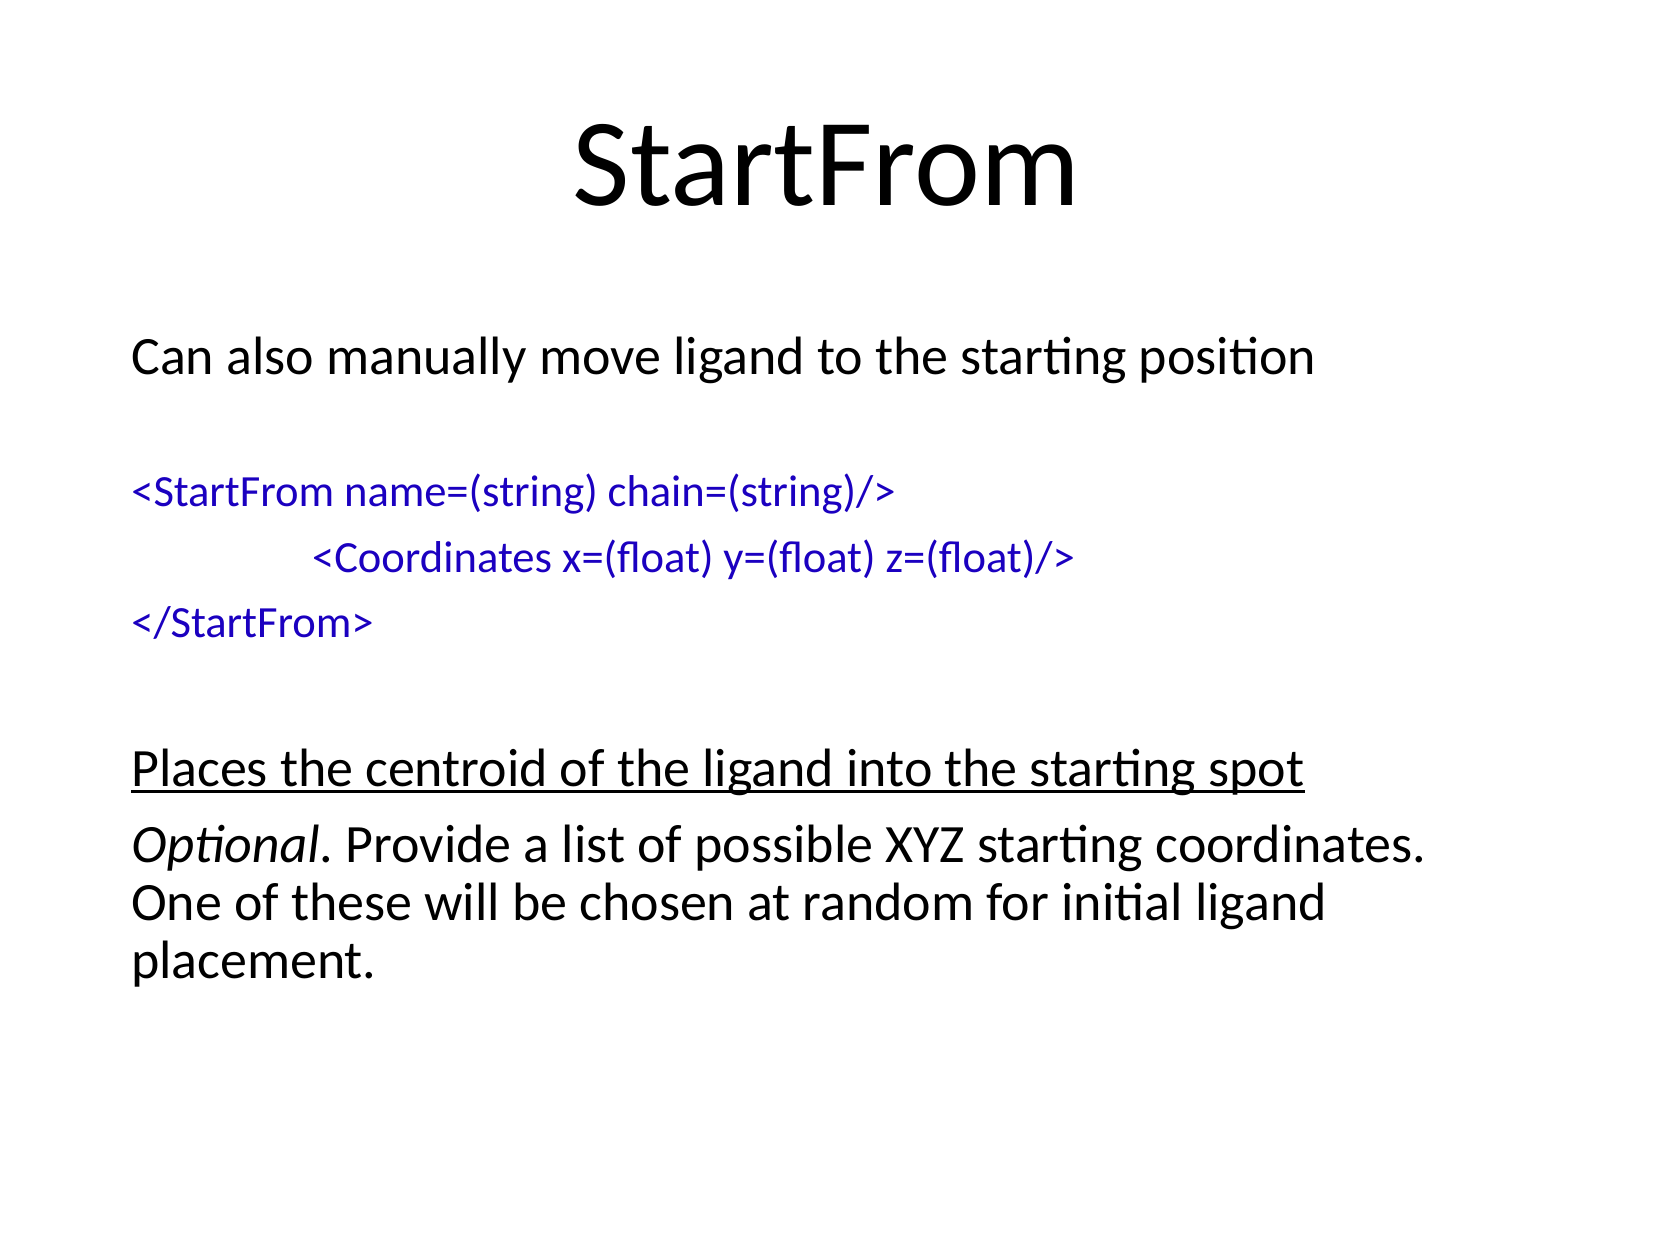

# StartFrom
Can also manually move ligand to the starting position

<StartFrom name=(string) chain=(string)/>
		<Coordinates x=(float) y=(float) z=(float)/>
</StartFrom>

Places the centroid of the ligand into the starting spot
Optional. Provide a list of possible XYZ starting coordinates. One of these will be chosen at random for initial ligand placement.